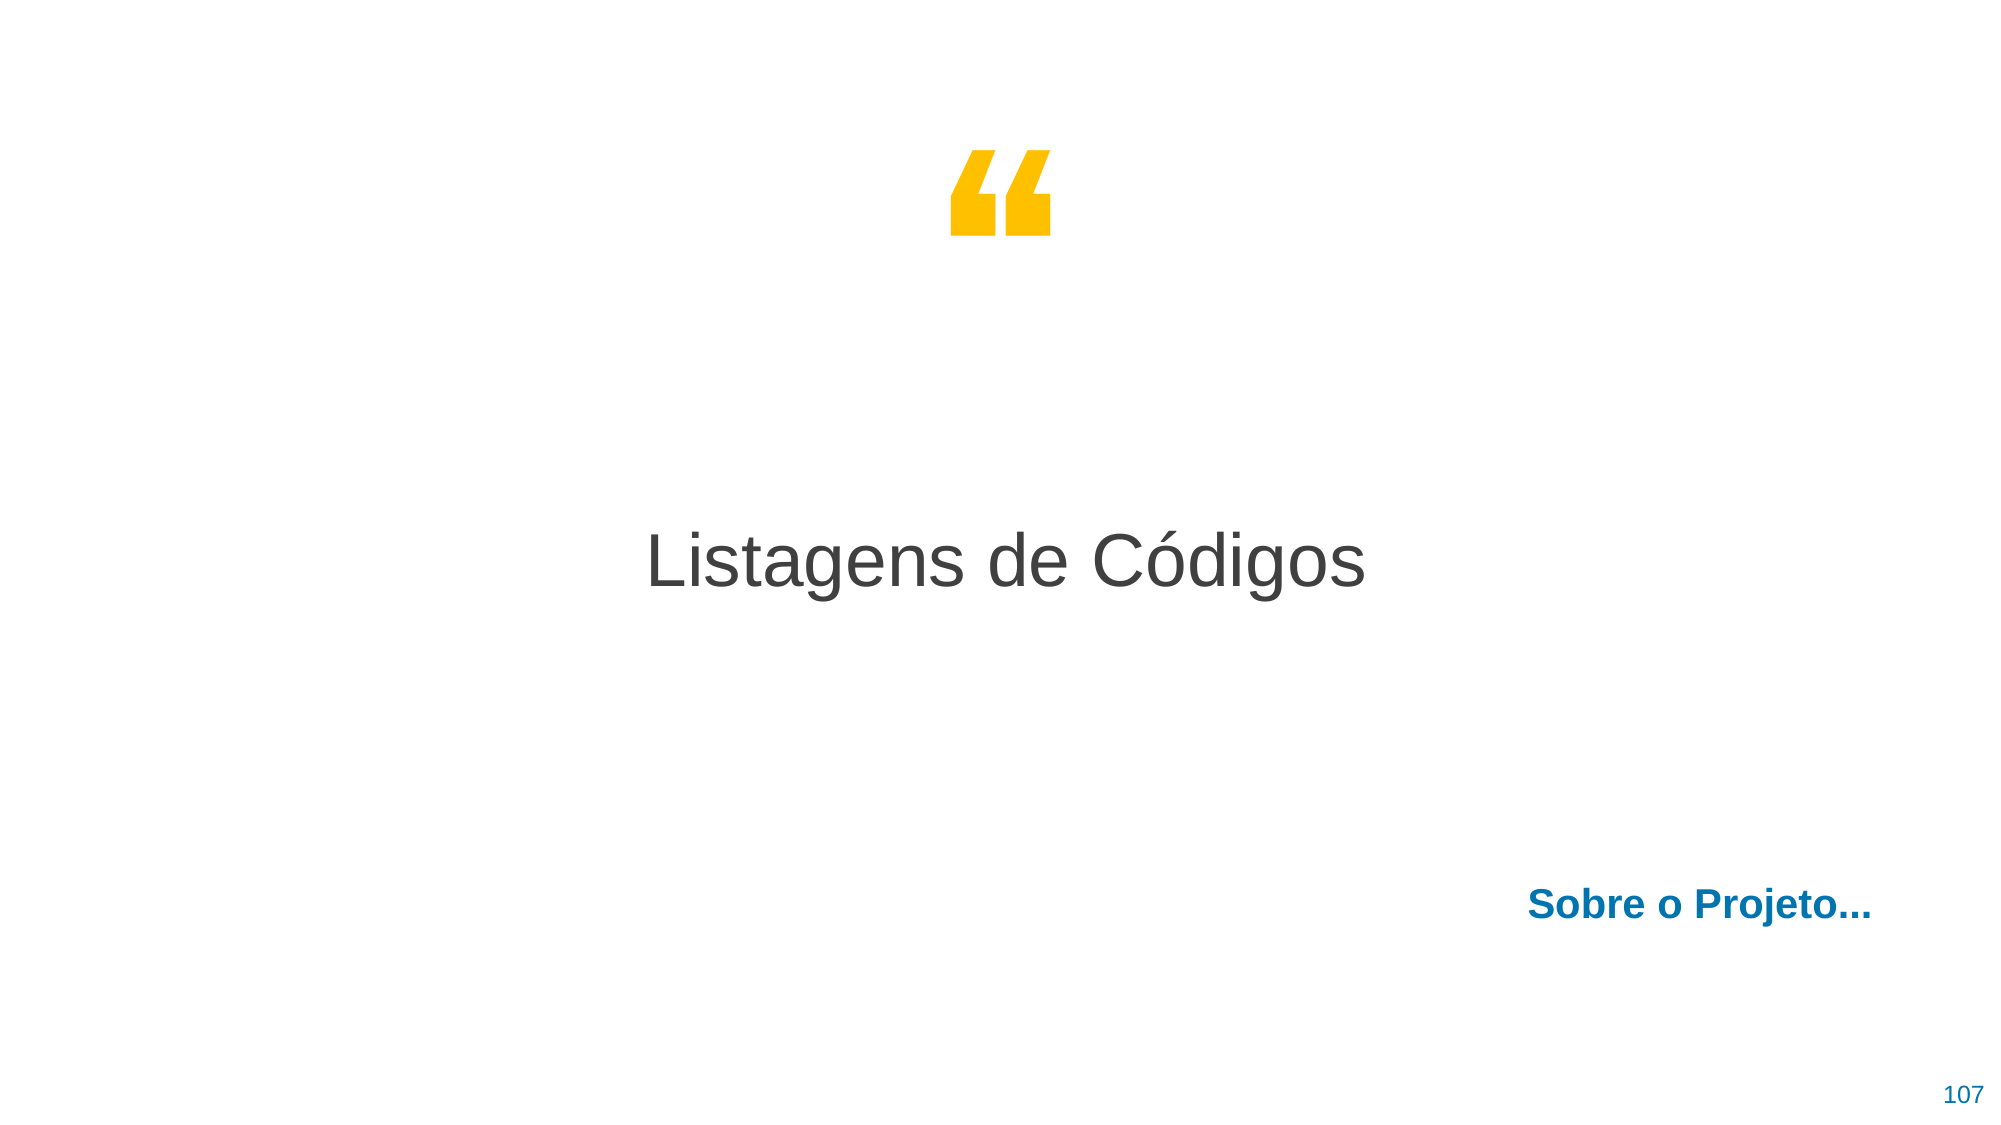

Listagens de Códigos
Sobre o Projeto...
107